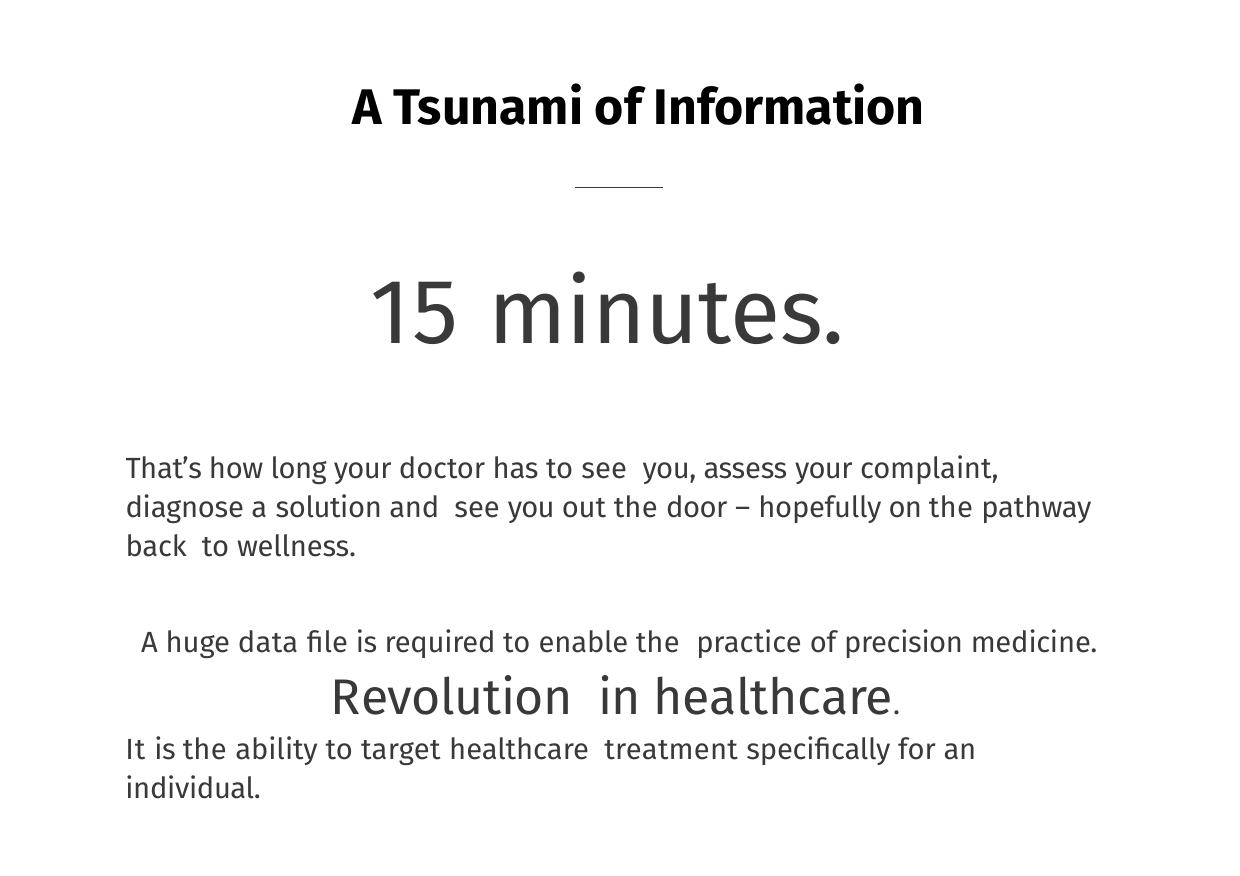

A Tsunami of Information

15 minutes.

That’s how long your doctor has to see  you, assess your complaint, diagnose a solution and  see you out the door – hopefully on the pathway back  to wellness.
A huge data file is required to enable the  practice of precision medicine. Revolution  in healthcare.
It is the ability to target healthcare  treatment specifically for an individual.